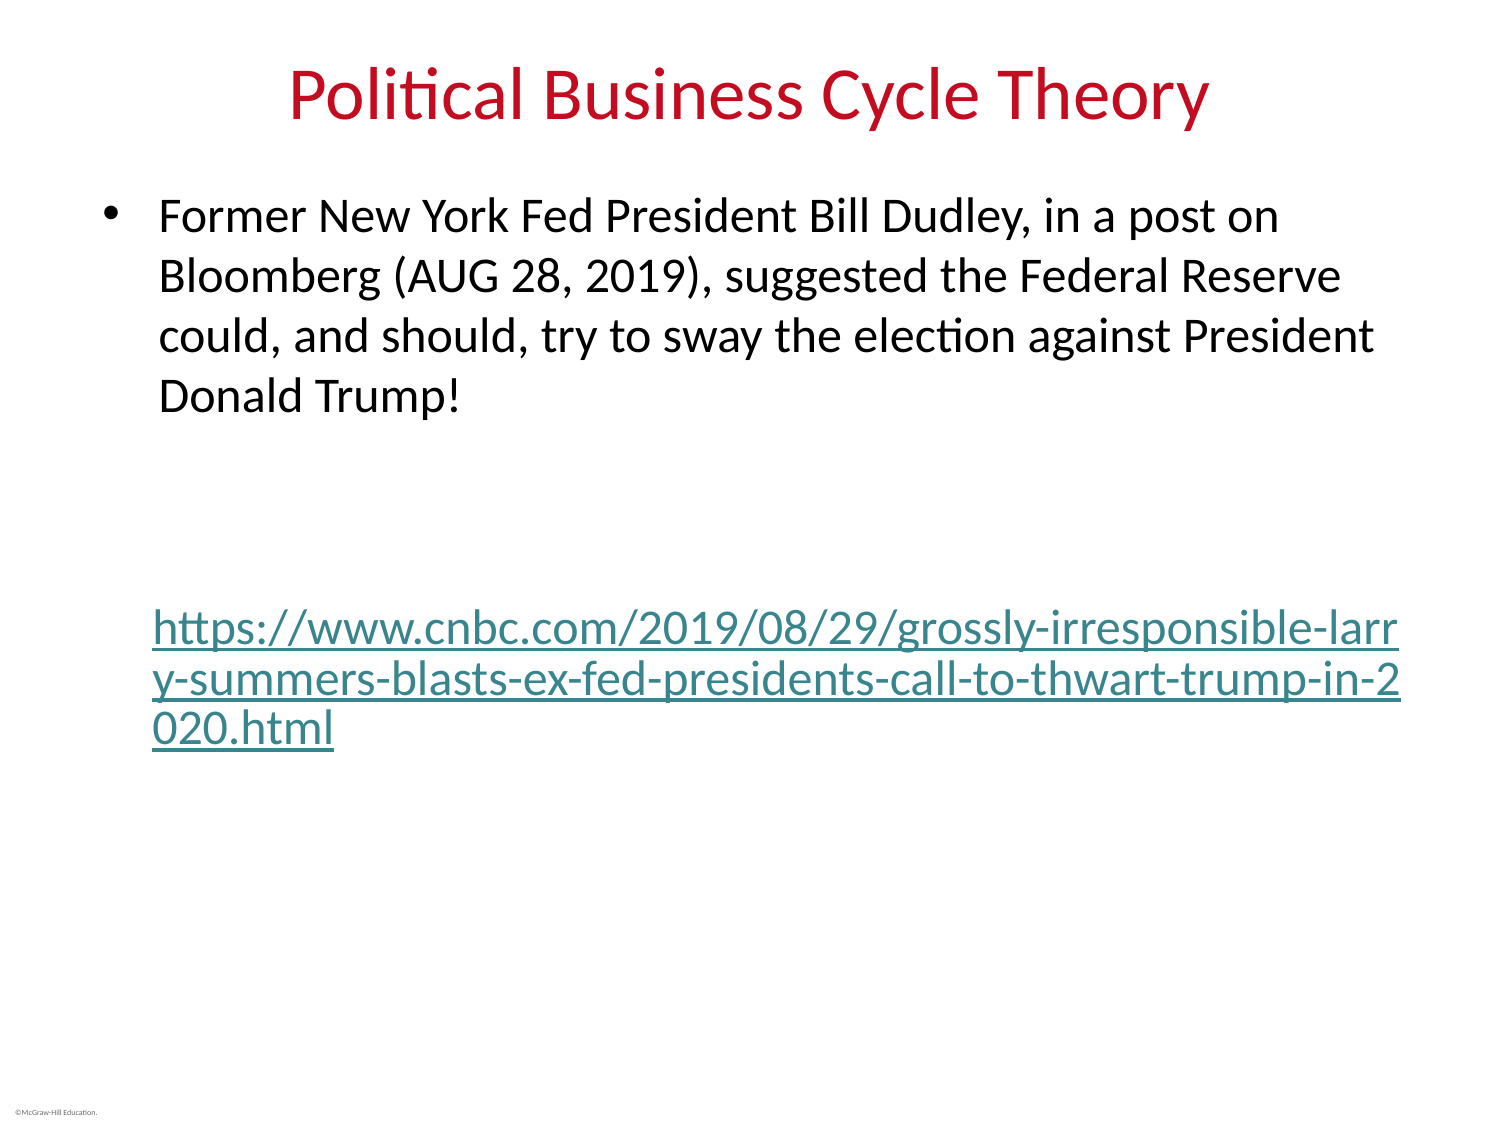

# Political Business Cycle Theory
Former New York Fed President Bill Dudley, in a post on Bloomberg (AUG 28, 2019), suggested the Federal Reserve could, and should, try to sway the election against President Donald Trump!

https://www.cnbc.com/2019/08/29/grossly-irresponsible-larry-summers-blasts-ex-fed-presidents-call-to-thwart-trump-in-2020.html